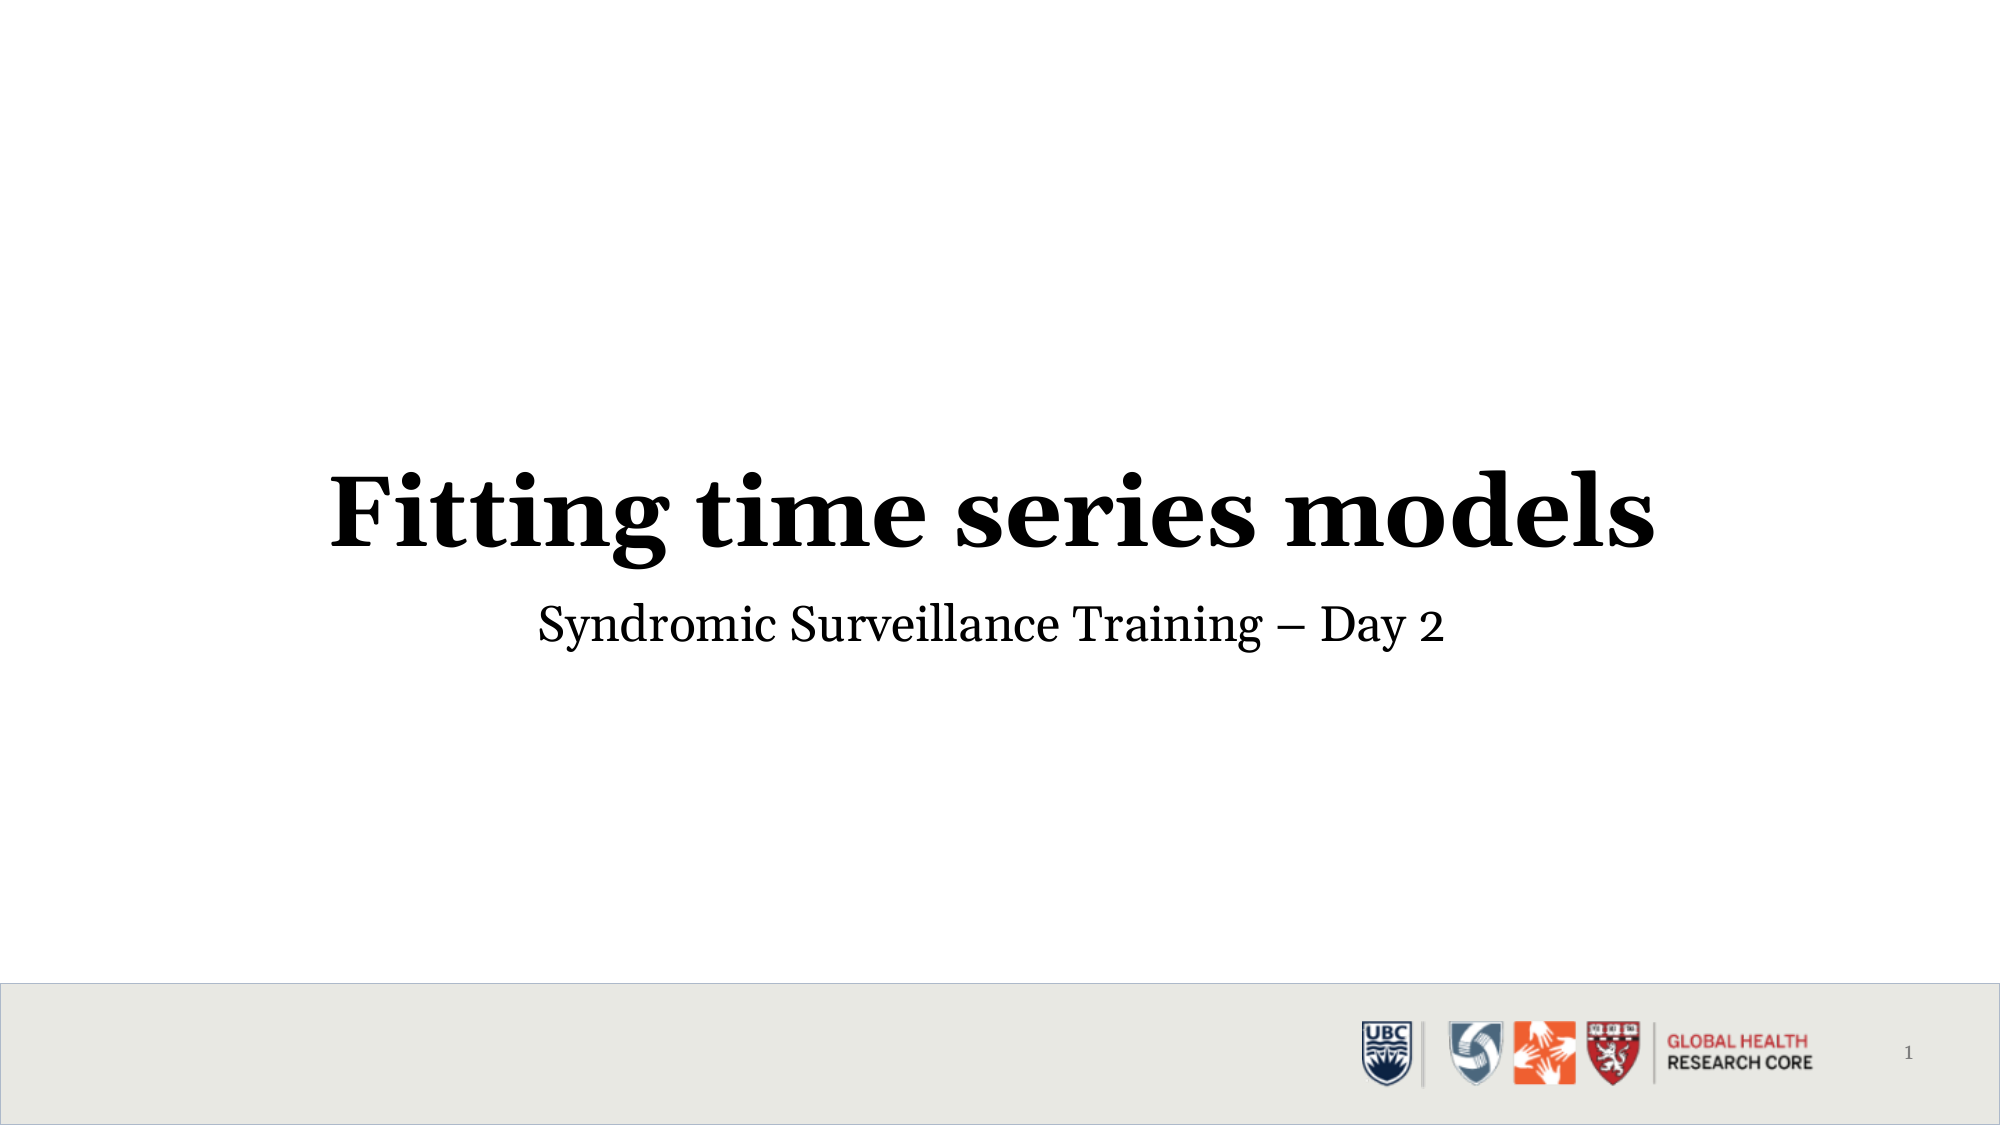

# Fitting time series models
Syndromic Surveillance Training – Day 2